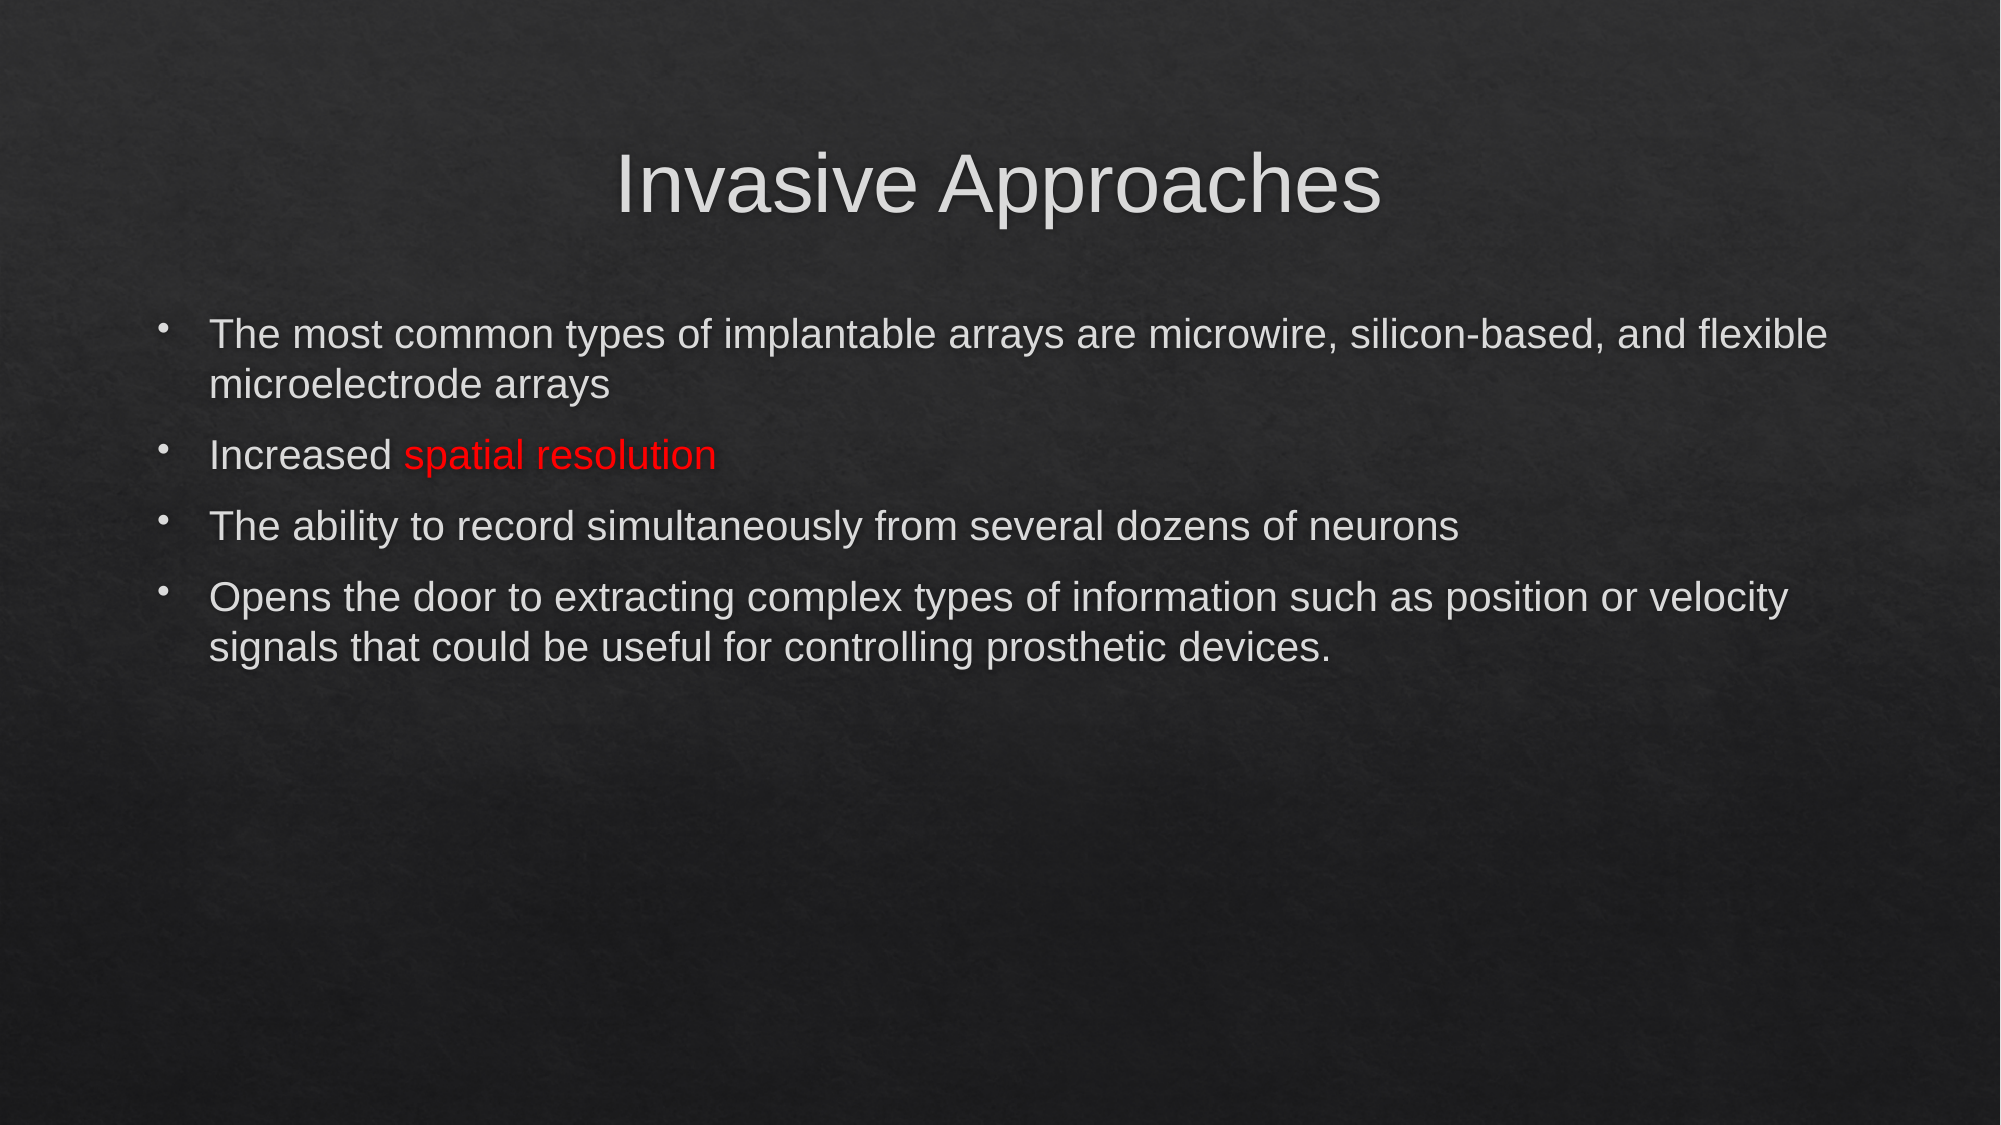

# Invasive Approaches
The most common types of implantable arrays are microwire, silicon-based, and flexible microelectrode arrays
Increased spatial resolution
The ability to record simultaneously from several dozens of neurons
Opens the door to extracting complex types of information such as position or velocity signals that could be useful for controlling prosthetic devices.